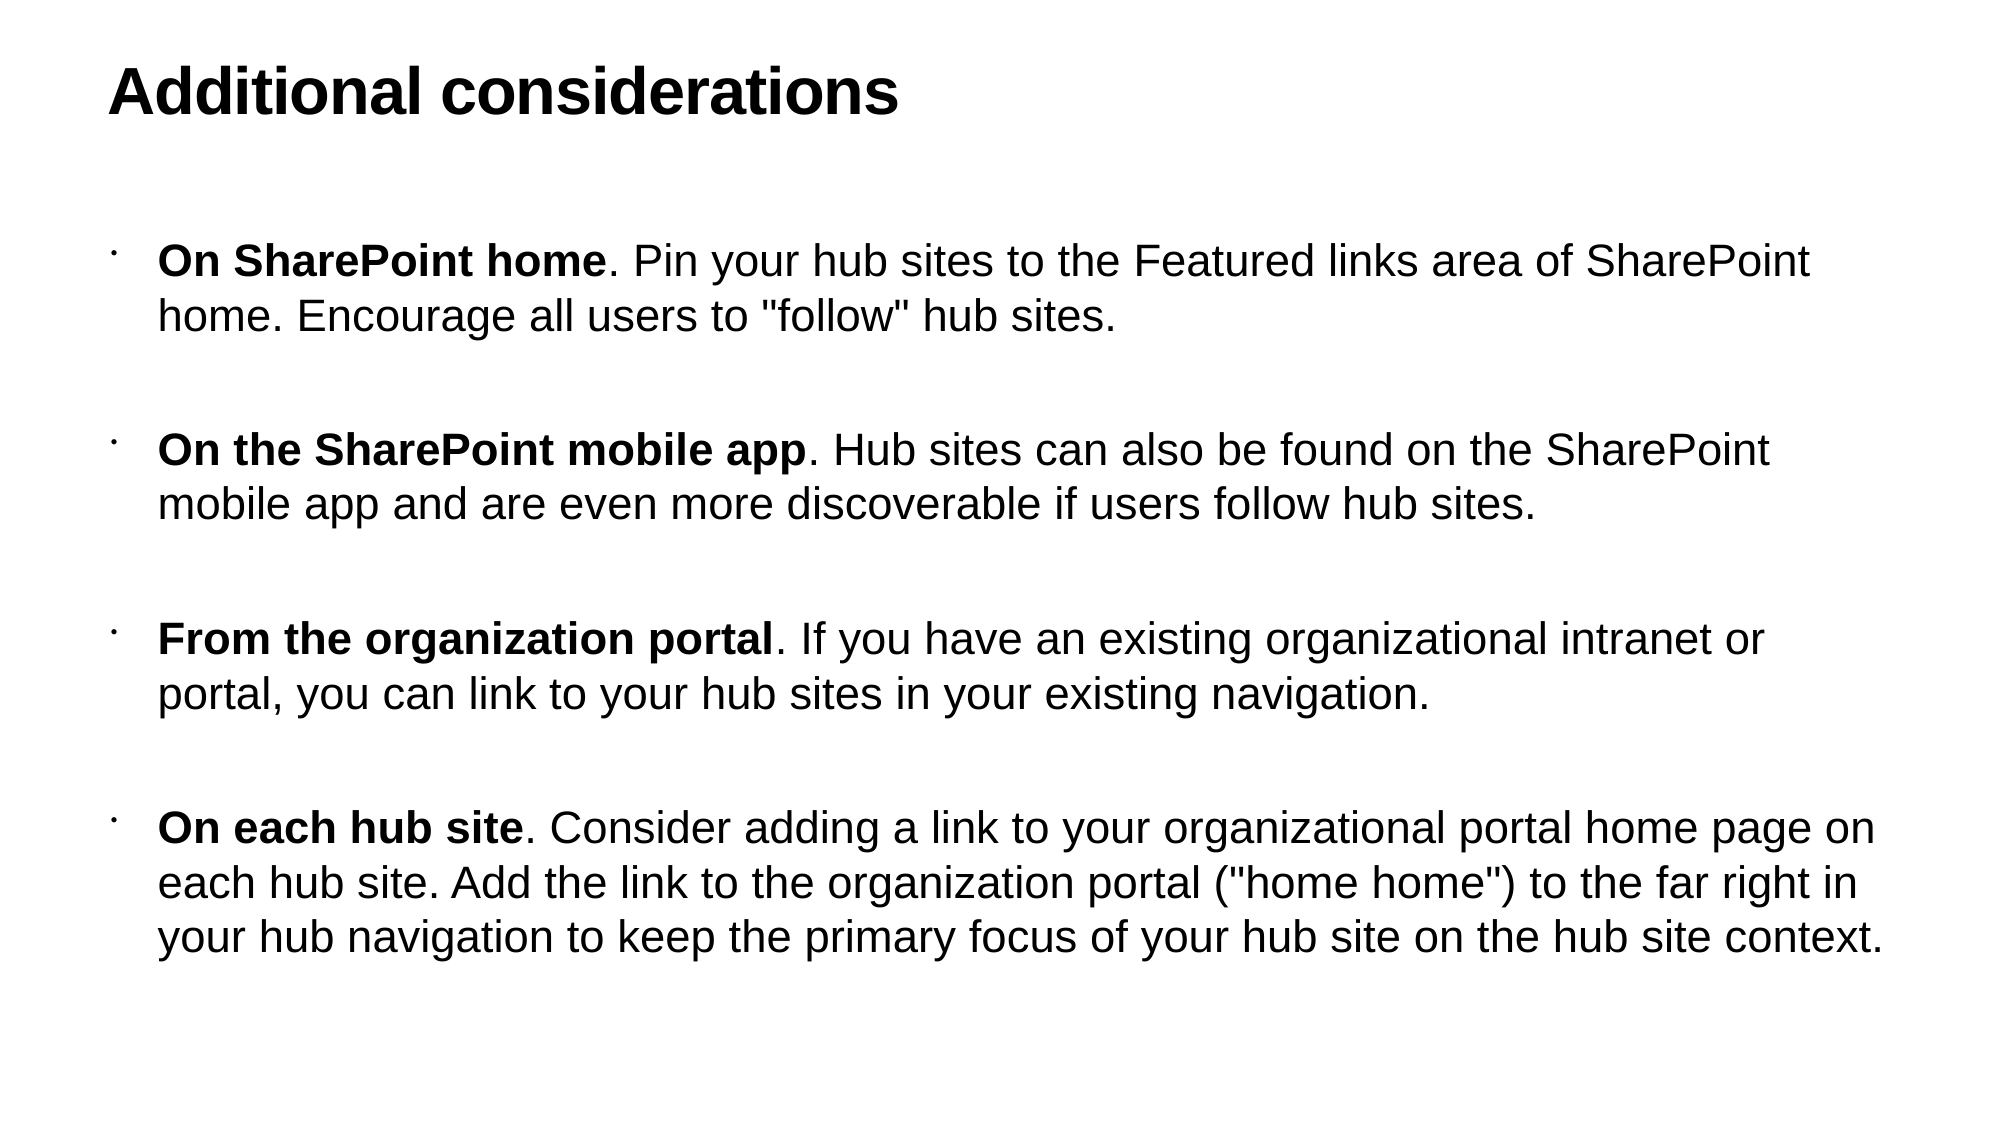

# Additional considerations
On SharePoint home. Pin your hub sites to the Featured links area of SharePoint home. Encourage all users to "follow" hub sites.

On the SharePoint mobile app. Hub sites can also be found on the SharePoint mobile app and are even more discoverable if users follow hub sites.

From the organization portal. If you have an existing organizational intranet or portal, you can link to your hub sites in your existing navigation.

On each hub site. Consider adding a link to your organizational portal home page on each hub site. Add the link to the organization portal ("home home") to the far right in your hub navigation to keep the primary focus of your hub site on the hub site context.